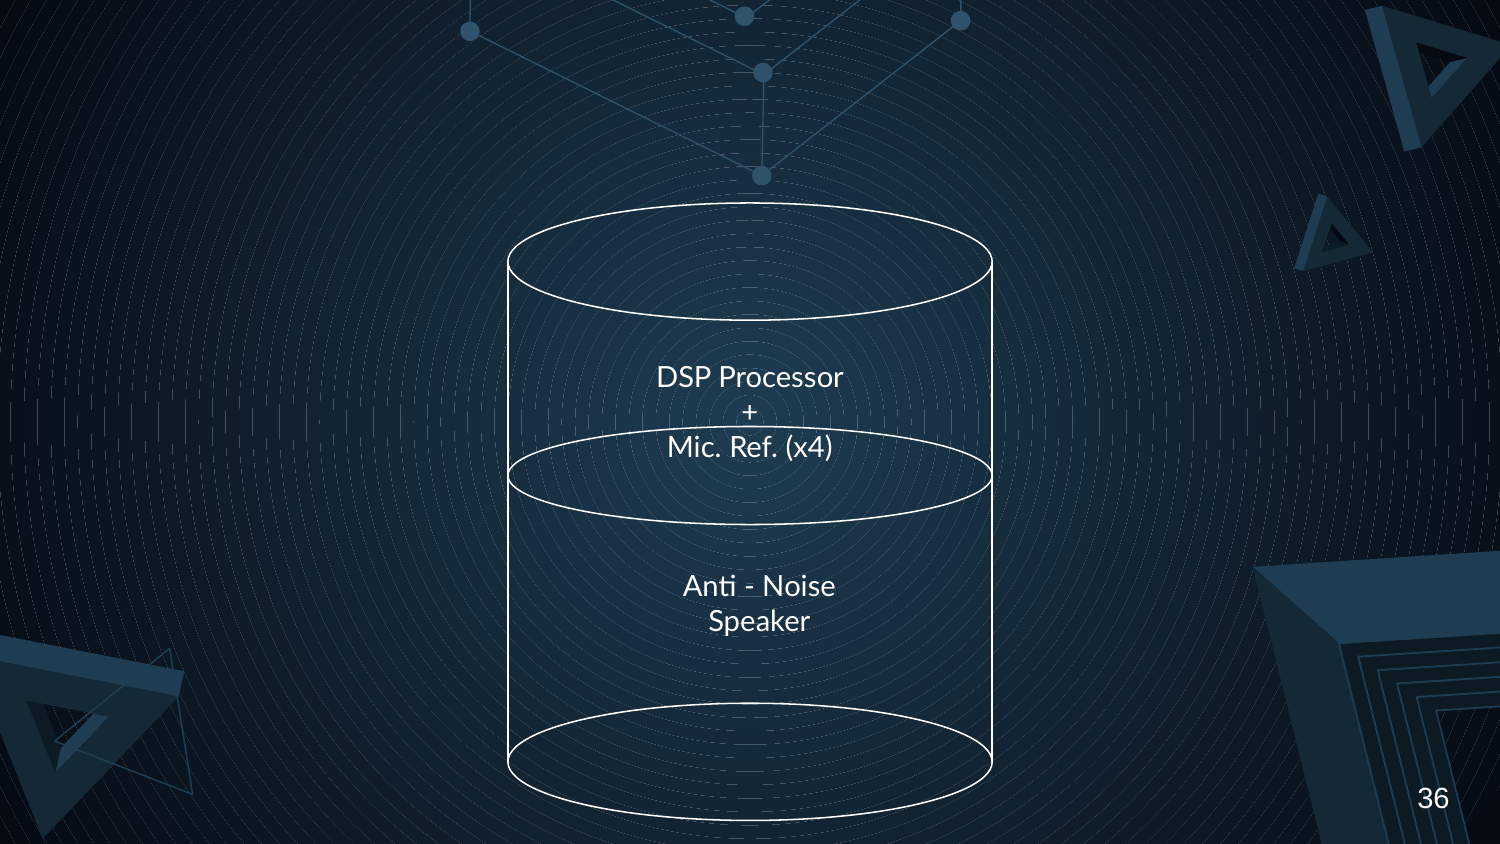

DSP Processor
+
Mic. Ref. (x4)
Anti - Noise Speaker

36